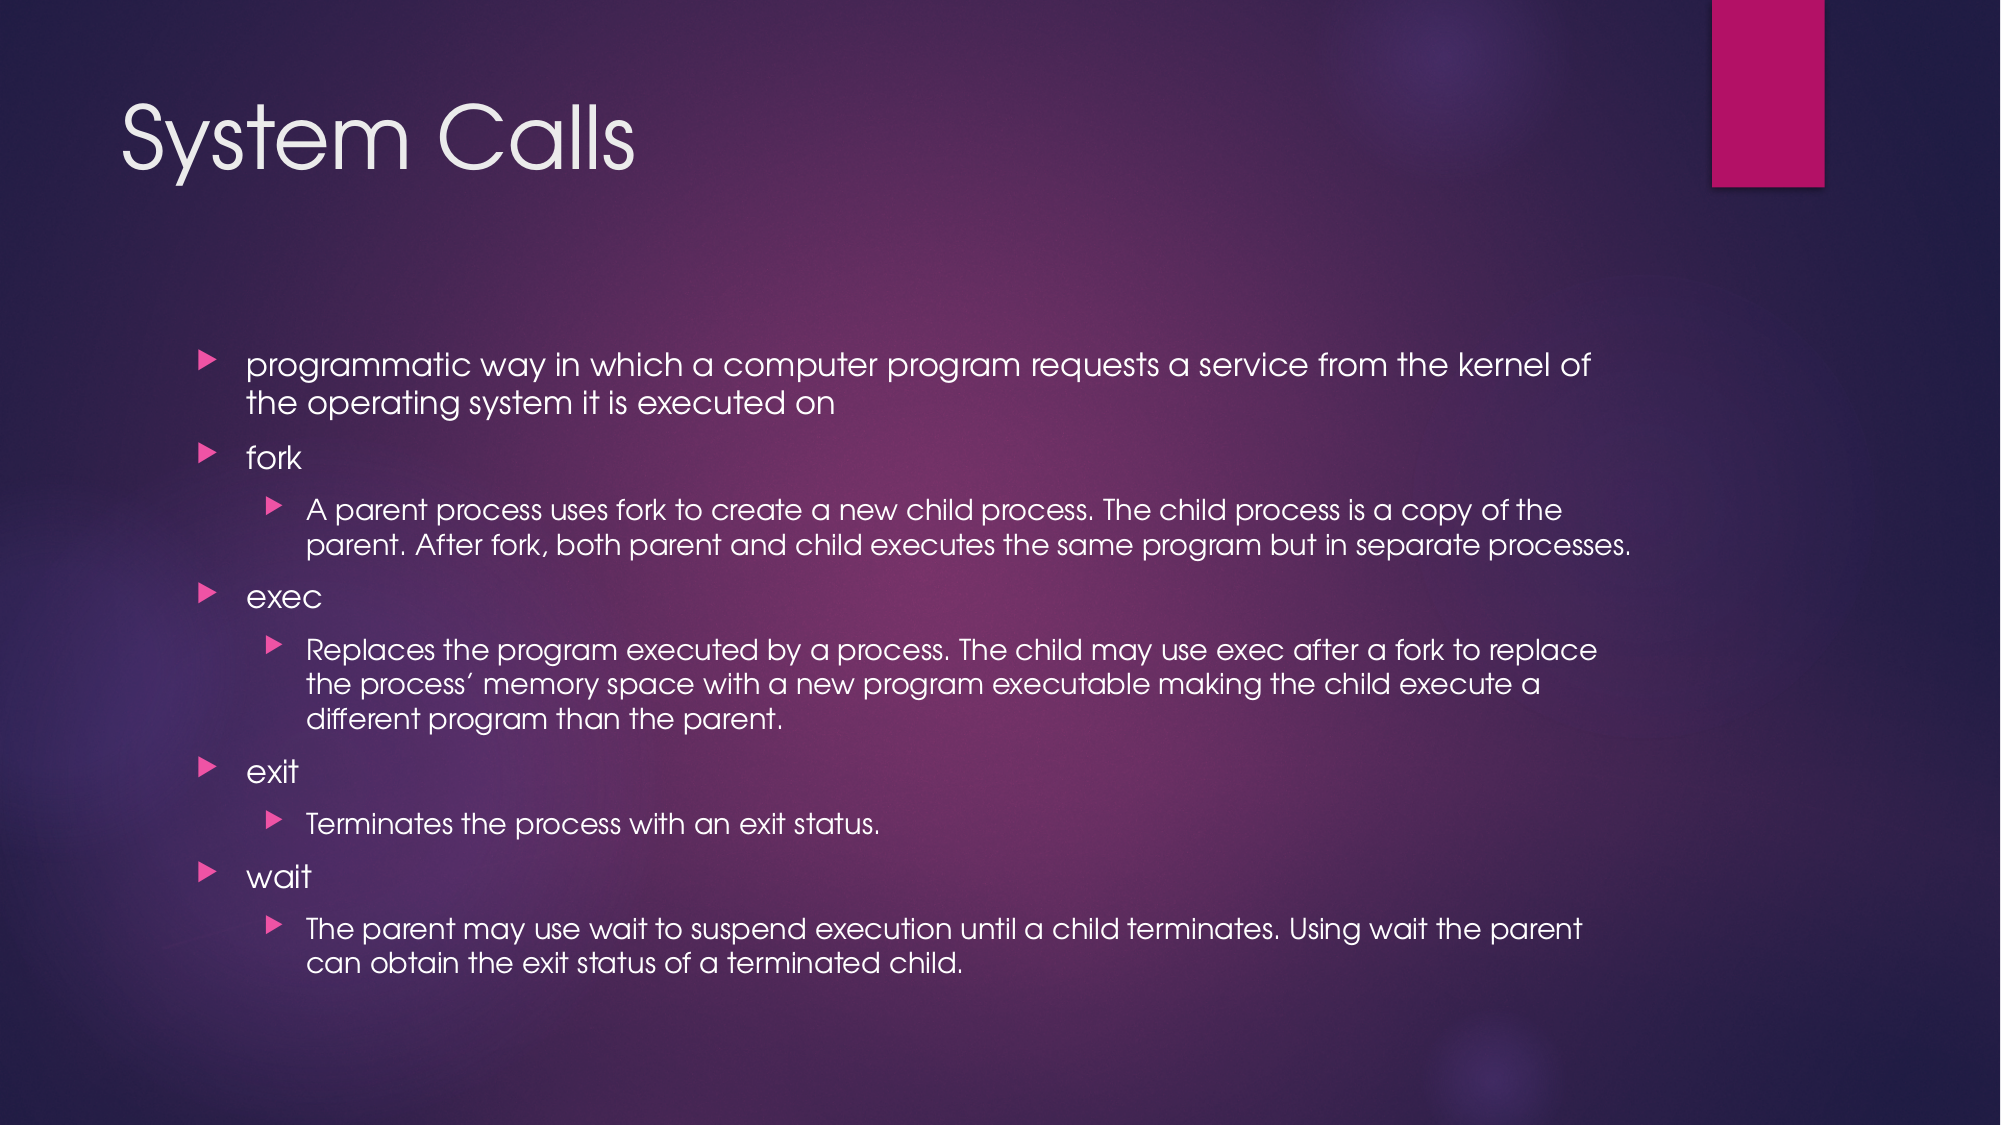

# System Calls
programmatic way in which a computer program requests a service from the kernel of the operating system it is executed on
fork
A parent process uses fork to create a new child process. The child process is a copy of the parent. After fork, both parent and child executes the same program but in separate processes.
exec
Replaces the program executed by a process. The child may use exec after a fork to replace the process’ memory space with a new program executable making the child execute a different program than the parent.
exit
Terminates the process with an exit status.
wait
The parent may use wait to suspend execution until a child terminates. Using wait the parent can obtain the exit status of a terminated child.